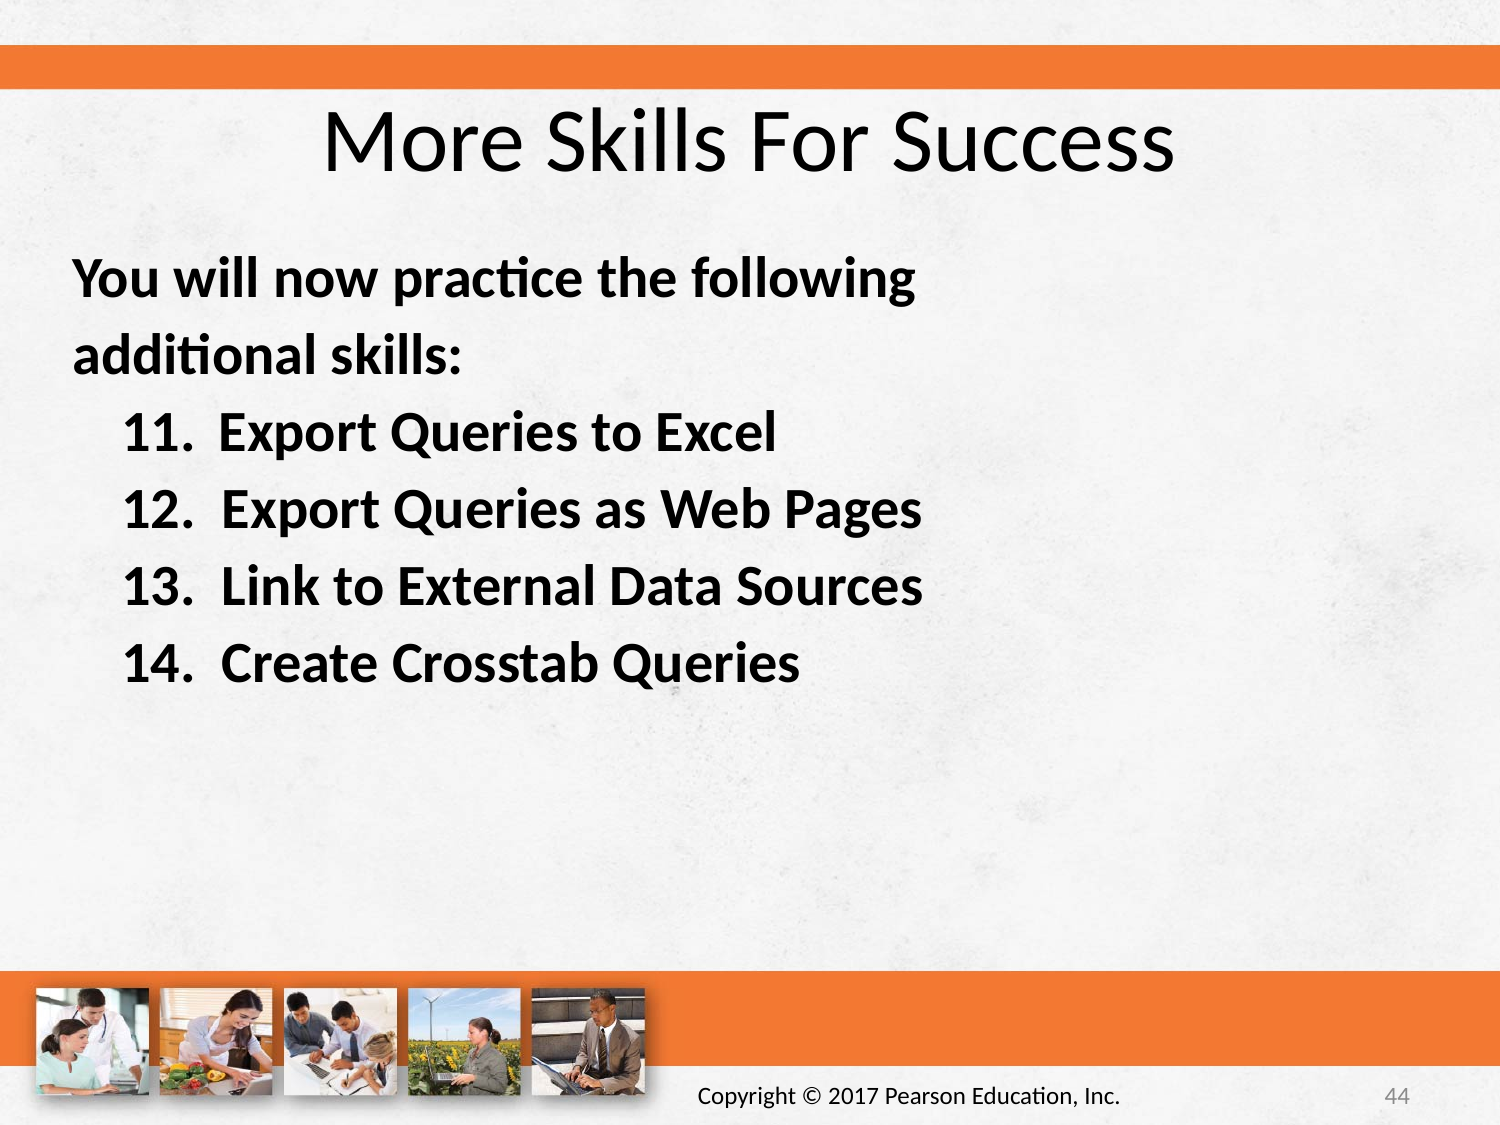

# More Skills For Success
  You will now practice the following
  additional skills:
 Export Queries to Excel
  Export Queries as Web Pages
  Link to External Data Sources
  Create Crosstab Queries

Copyright © 2017 Pearson Education, Inc.

44